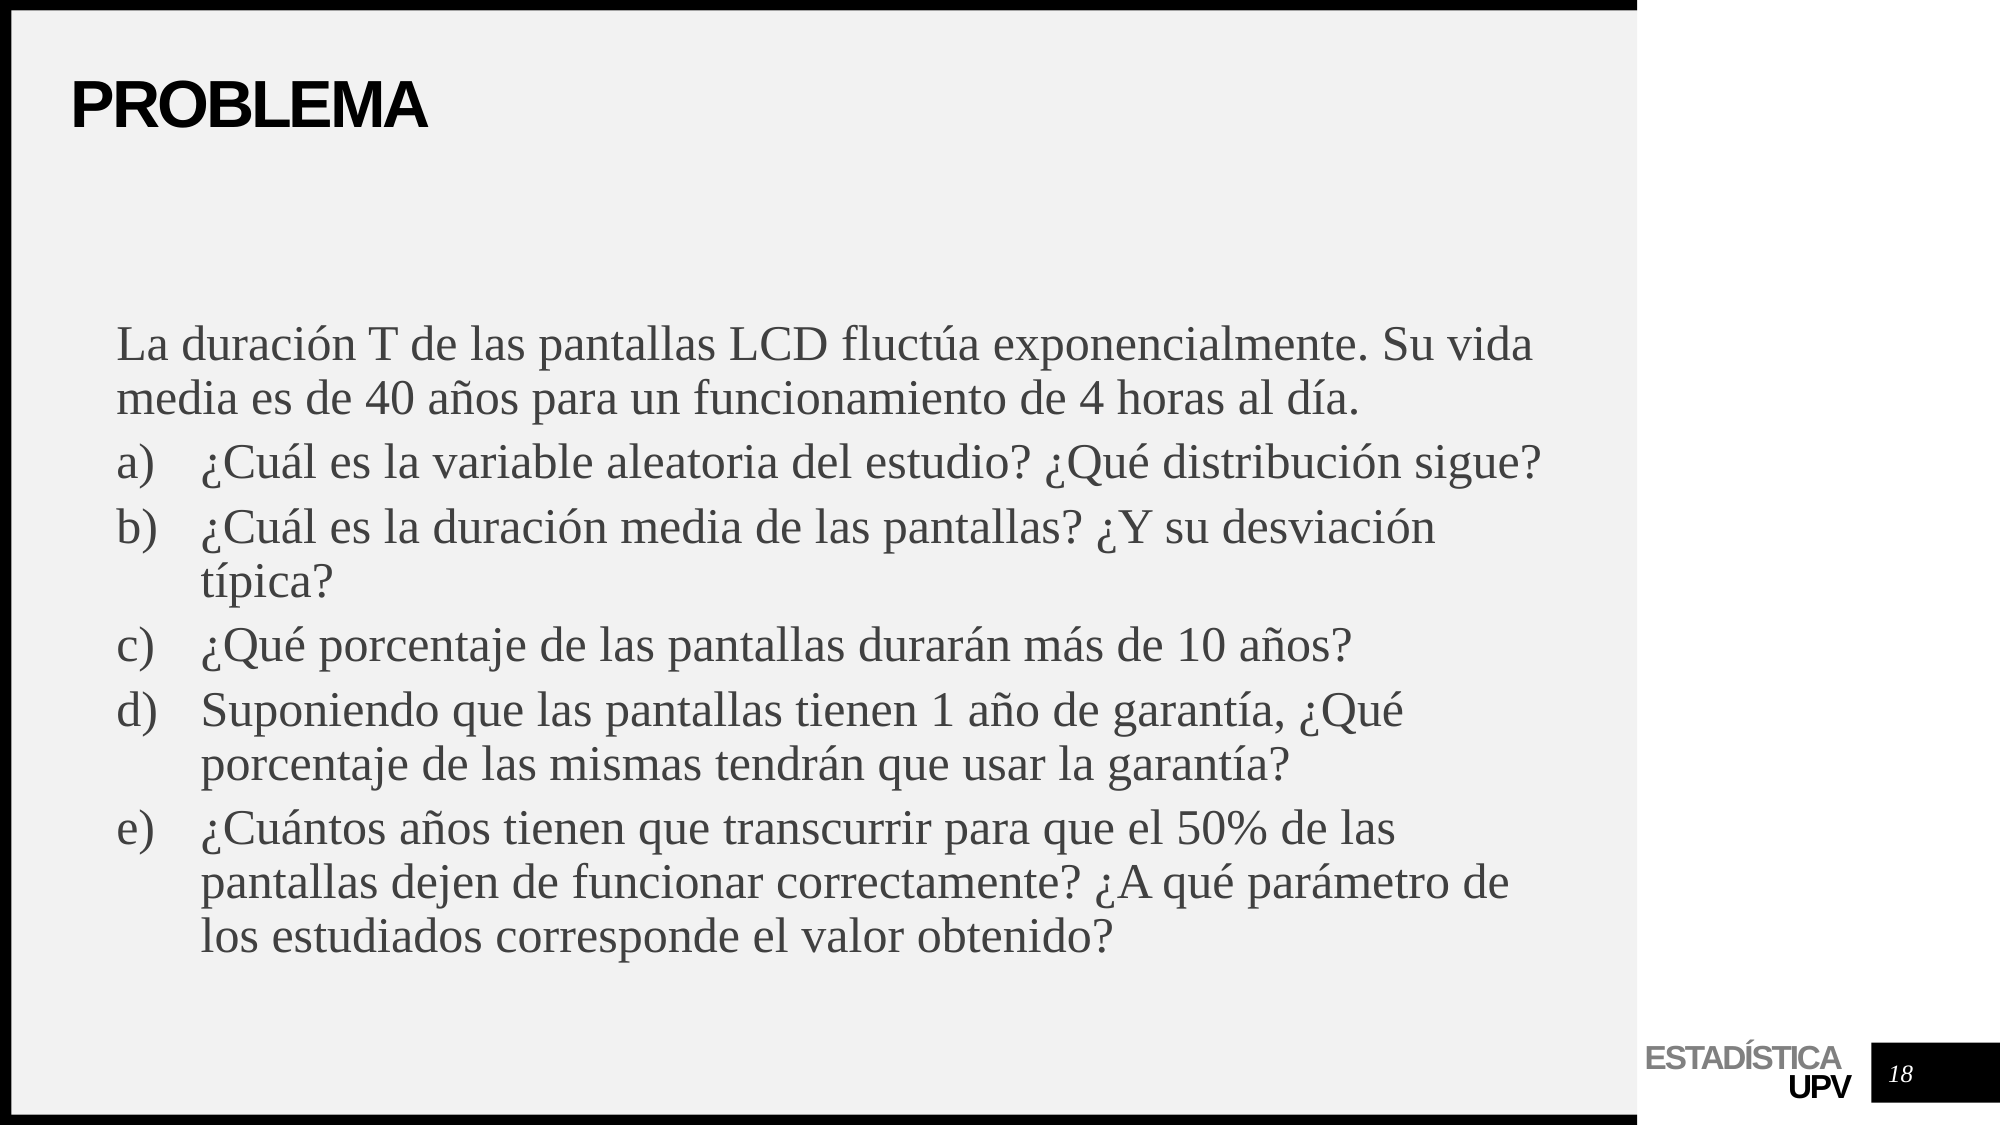

# problema

La duración T de las pantallas LCD fluctúa exponencialmente. Su vida media es de 40 años para un funcionamiento de 4 horas al día.
¿Cuál es la variable aleatoria del estudio? ¿Qué distribución sigue?
¿Cuál es la duración media de las pantallas? ¿Y su desviación típica?
¿Qué porcentaje de las pantallas durarán más de 10 años?
Suponiendo que las pantallas tienen 1 año de garantía, ¿Qué porcentaje de las mismas tendrán que usar la garantía?
¿Cuántos años tienen que transcurrir para que el 50% de las pantallas dejen de funcionar correctamente? ¿A qué parámetro de los estudiados corresponde el valor obtenido?

18